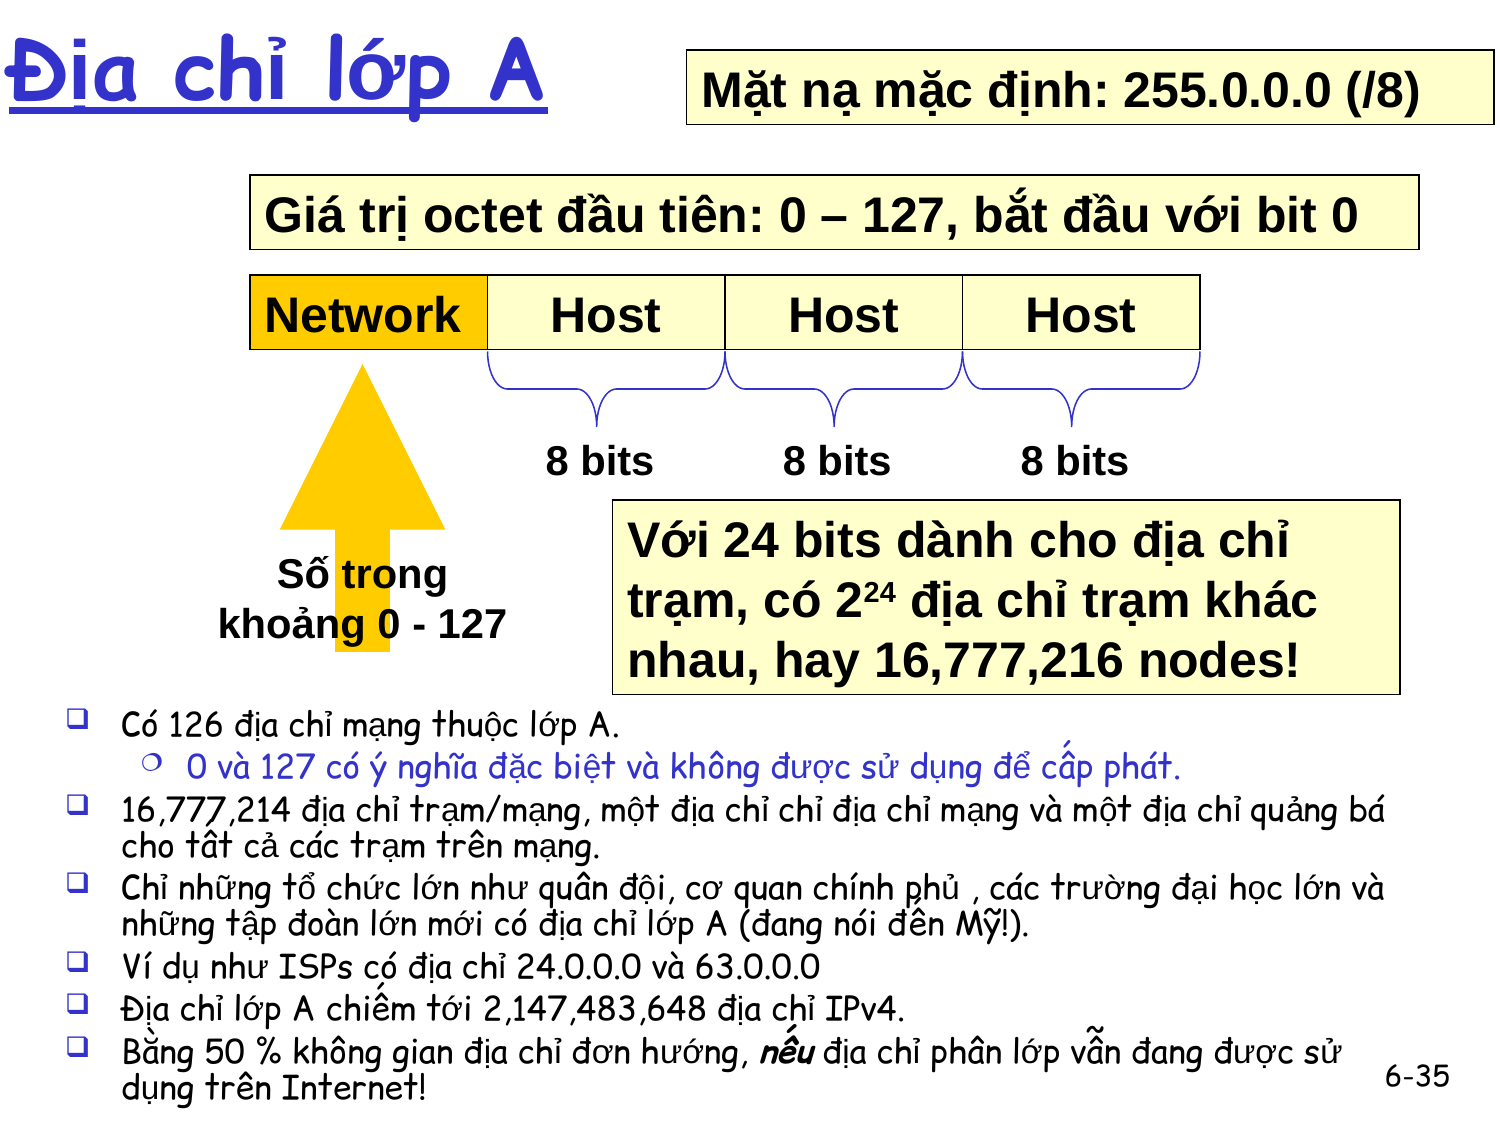

# Địa chỉ lớp A
Mặt nạ mặc định: 255.0.0.0 (/8)
Giá trị octet đầu tiên: 0 – 127, bắt đầu với bit 0
Network
Host
Host
Host

8 bits

8 bits

8 bits

Với 24 bits dành cho địa chỉ trạm, có 224 địa chỉ trạm khác nhau, hay 16,777,216 nodes!
Số trong khoảng 0 - 127
Có 126 địa chỉ mạng thuộc lớp A.
0 và 127 có ý nghĩa đặc biệt và không được sử dụng để cấp phát.
16,777,214 địa chỉ trạm/mạng, một địa chỉ chỉ địa chỉ mạng và một địa chỉ quảng bá cho tất cả các trạm trên mạng.
Chỉ những tổ chức lớn như quân đội, cơ quan chính phủ , các trường đại học lớn và những tập đoàn lớn mới có địa chỉ lớp A (đang nói đến Mỹ!).
Ví dụ như ISPs có địa chỉ 24.0.0.0 và 63.0.0.0
Địa chỉ lớp A chiếm tới 2,147,483,648 địa chỉ IPv4.
Bằng 50 % không gian địa chỉ đơn hướng, nếu địa chỉ phân lớp vẫn đang được sử dụng trên Internet!
6-35